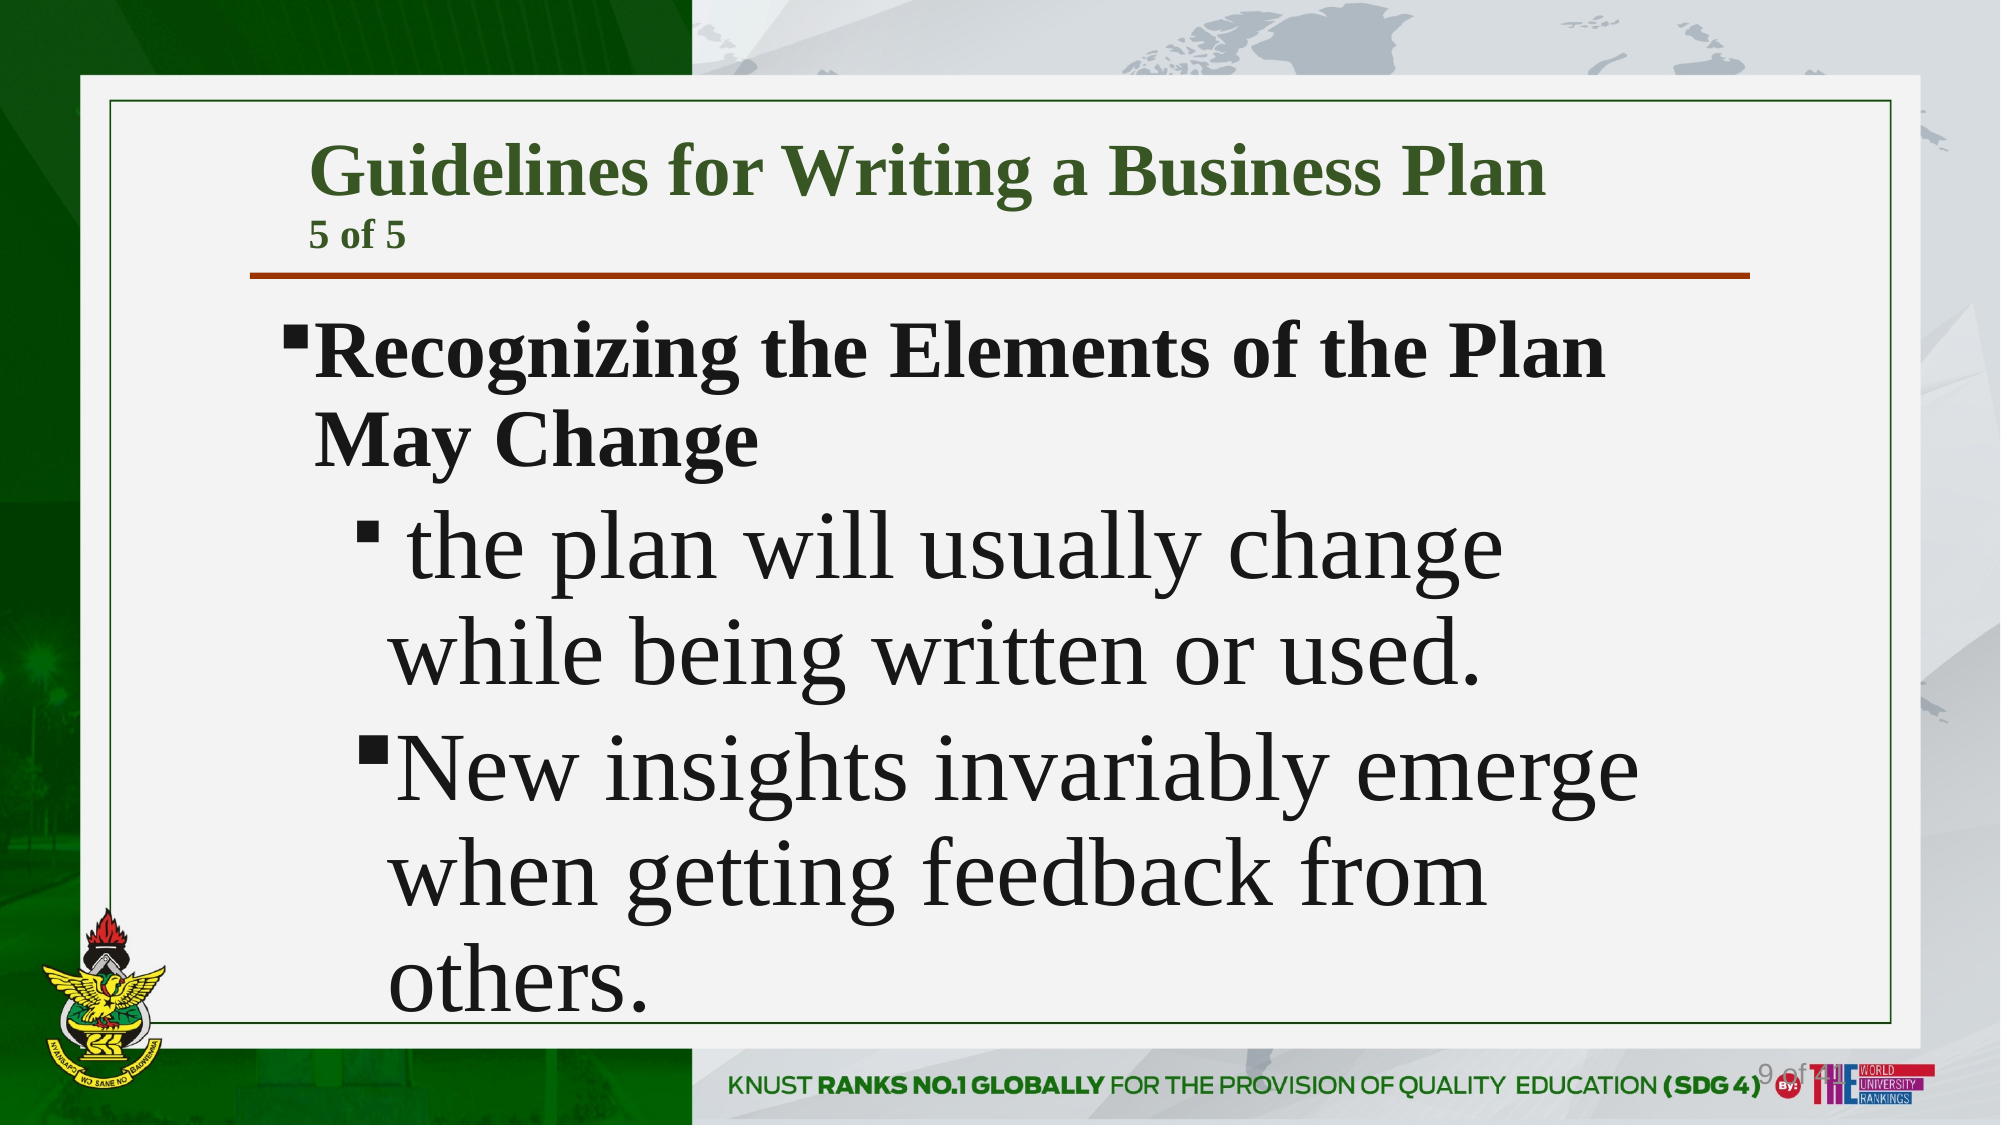

# Guidelines for Writing a Business Plan 5 of 5

Recognizing the Elements of the Plan May Change
 the plan will usually change while being written or used.
New insights invariably emerge when getting feedback from others.
9 of 41